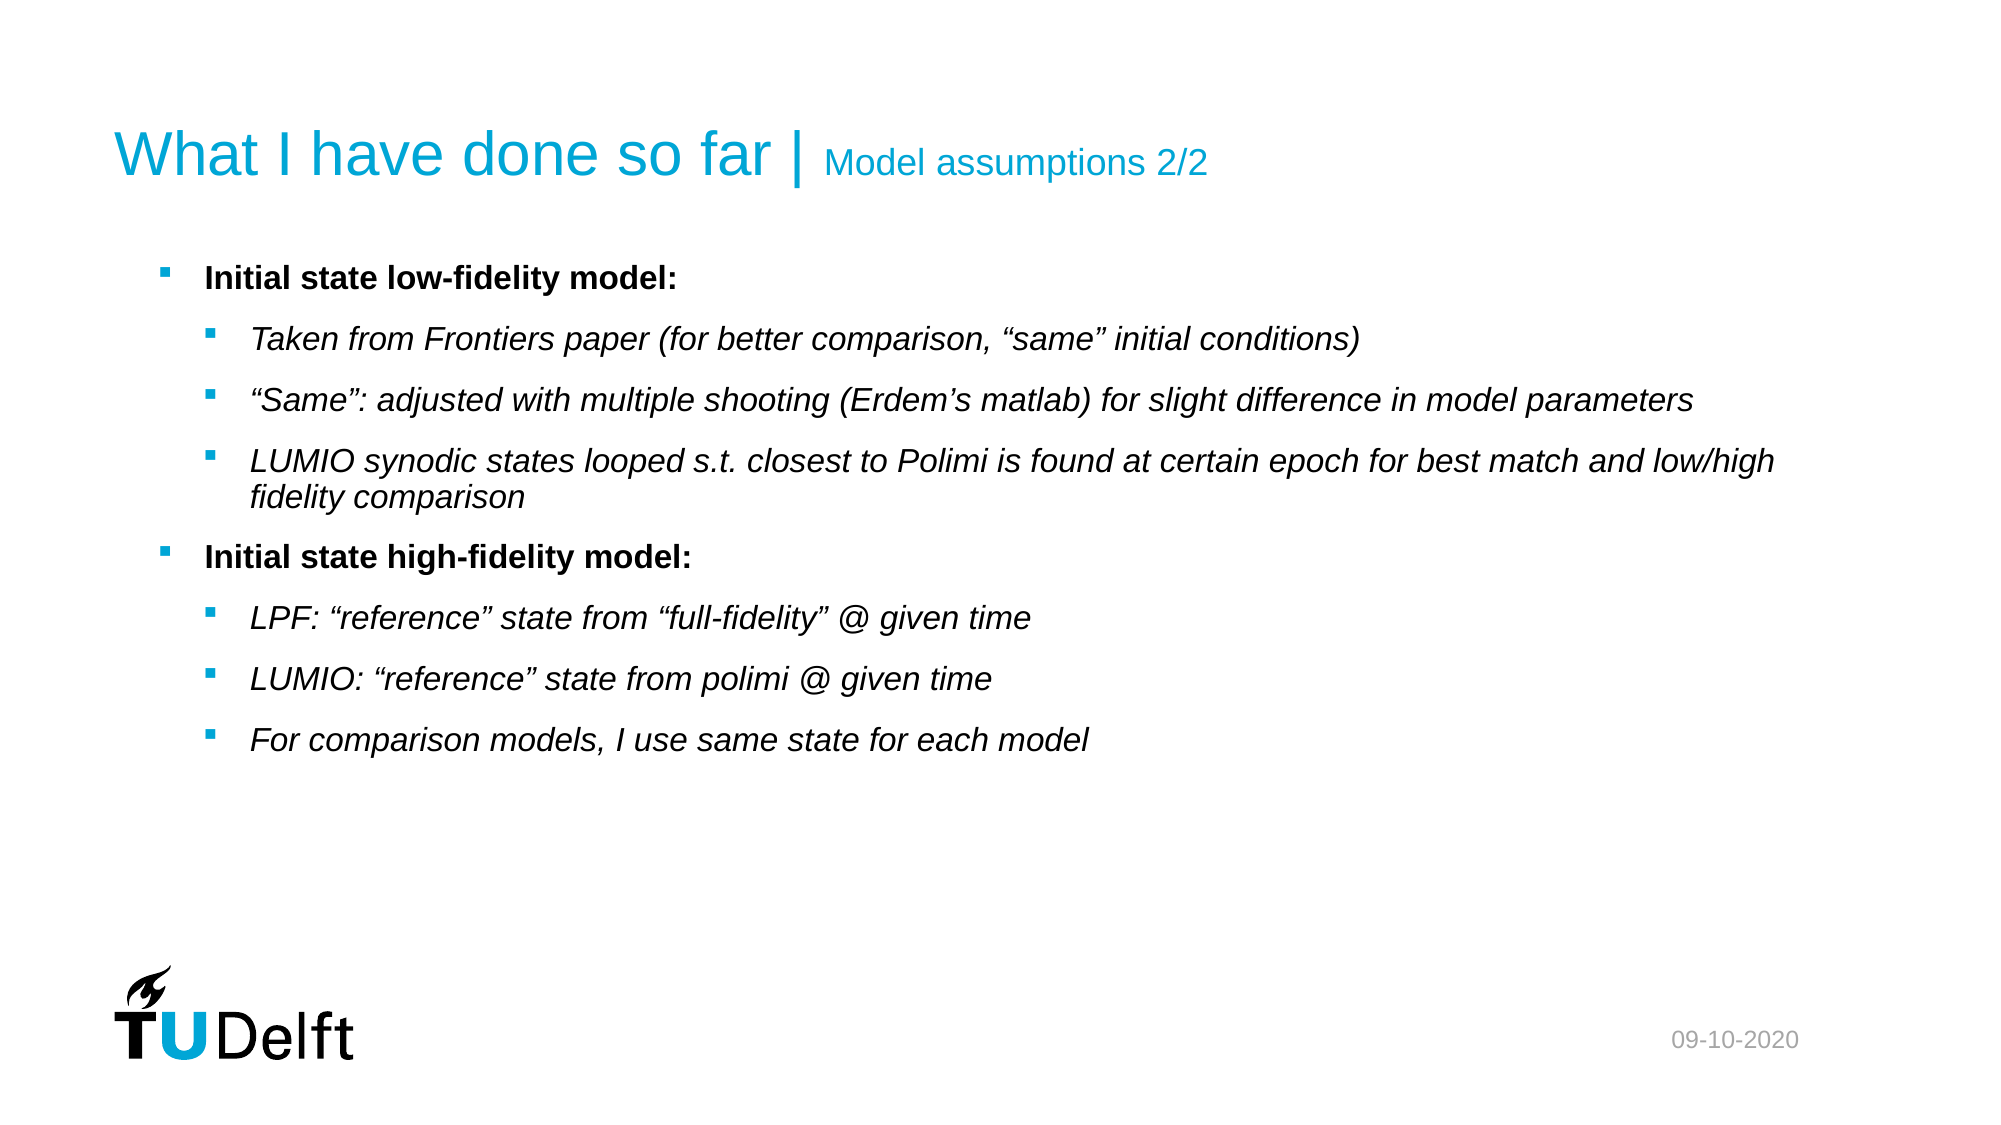

# What I have done so far | Model assumptions 2/2
Initial state low-fidelity model:
Taken from Frontiers paper (for better comparison, “same” initial conditions)
“Same”: adjusted with multiple shooting (Erdem’s matlab) for slight difference in model parameters
LUMIO synodic states looped s.t. closest to Polimi is found at certain epoch for best match and low/high fidelity comparison
Initial state high-fidelity model:
LPF: “reference” state from “full-fidelity” @ given time
LUMIO: “reference” state from polimi @ given time
For comparison models, I use same state for each model

09-10-2020